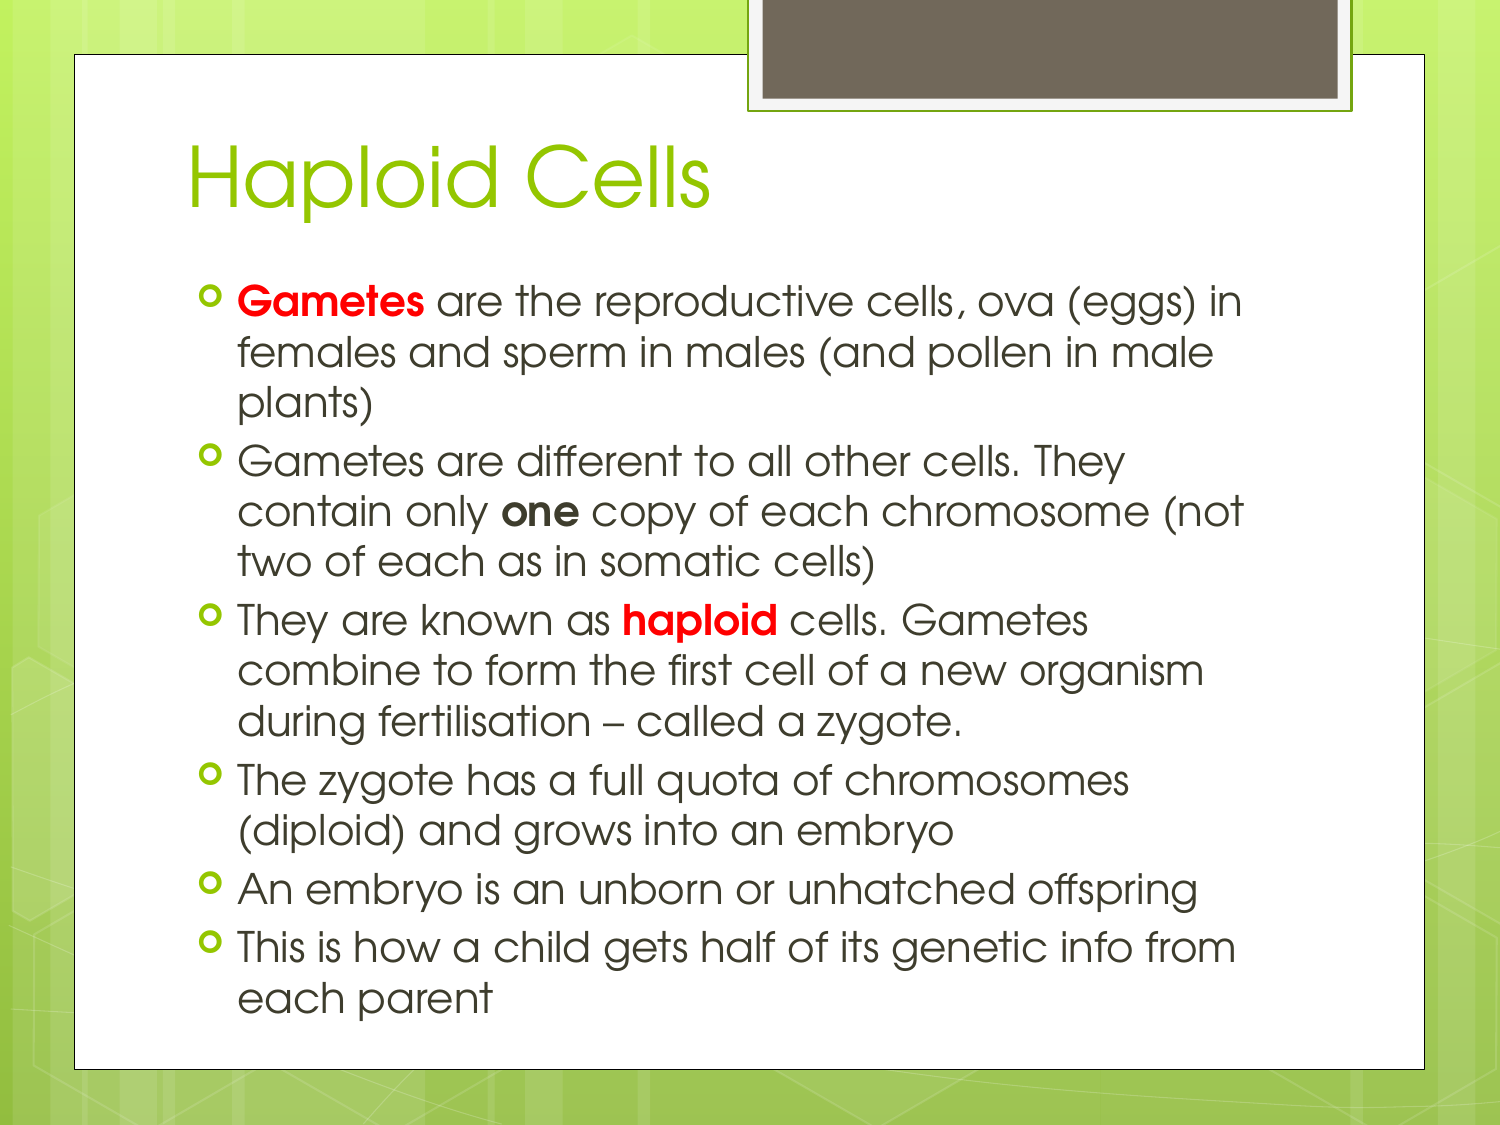

# Haploid Cells
Gametes are the reproductive cells, ova (eggs) in females and sperm in males (and pollen in male plants)
Gametes are different to all other cells. They contain only one copy of each chromosome (not two of each as in somatic cells)
They are known as haploid cells. Gametes combine to form the first cell of a new organism during fertilisation – called a zygote.
The zygote has a full quota of chromosomes (diploid) and grows into an embryo
An embryo is an unborn or unhatched offspring
This is how a child gets half of its genetic info from each parent